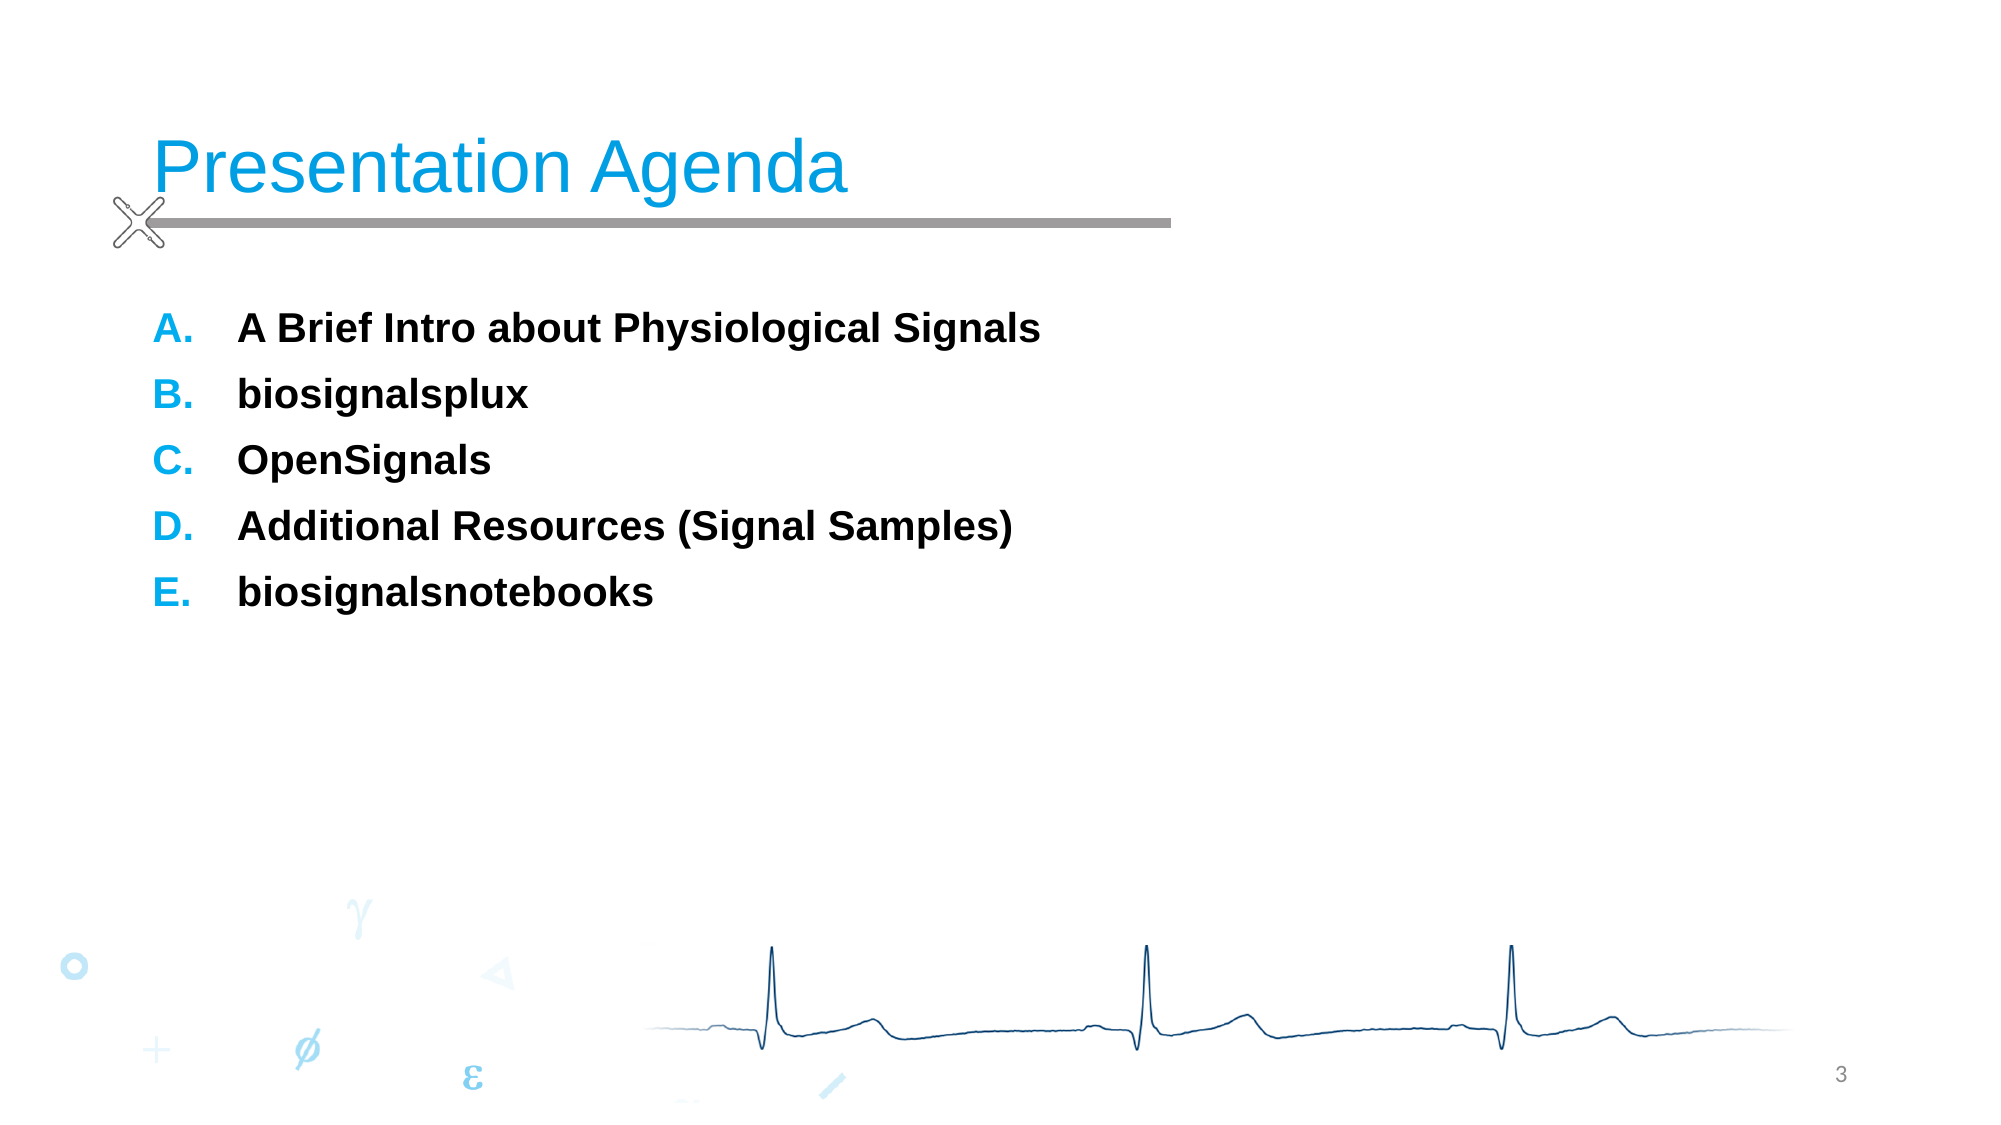

# Presentation Agenda
A Brief Intro about Physiological Signals
biosignalsplux
OpenSignals
Additional Resources (Signal Samples)
biosignalsnotebooks

3